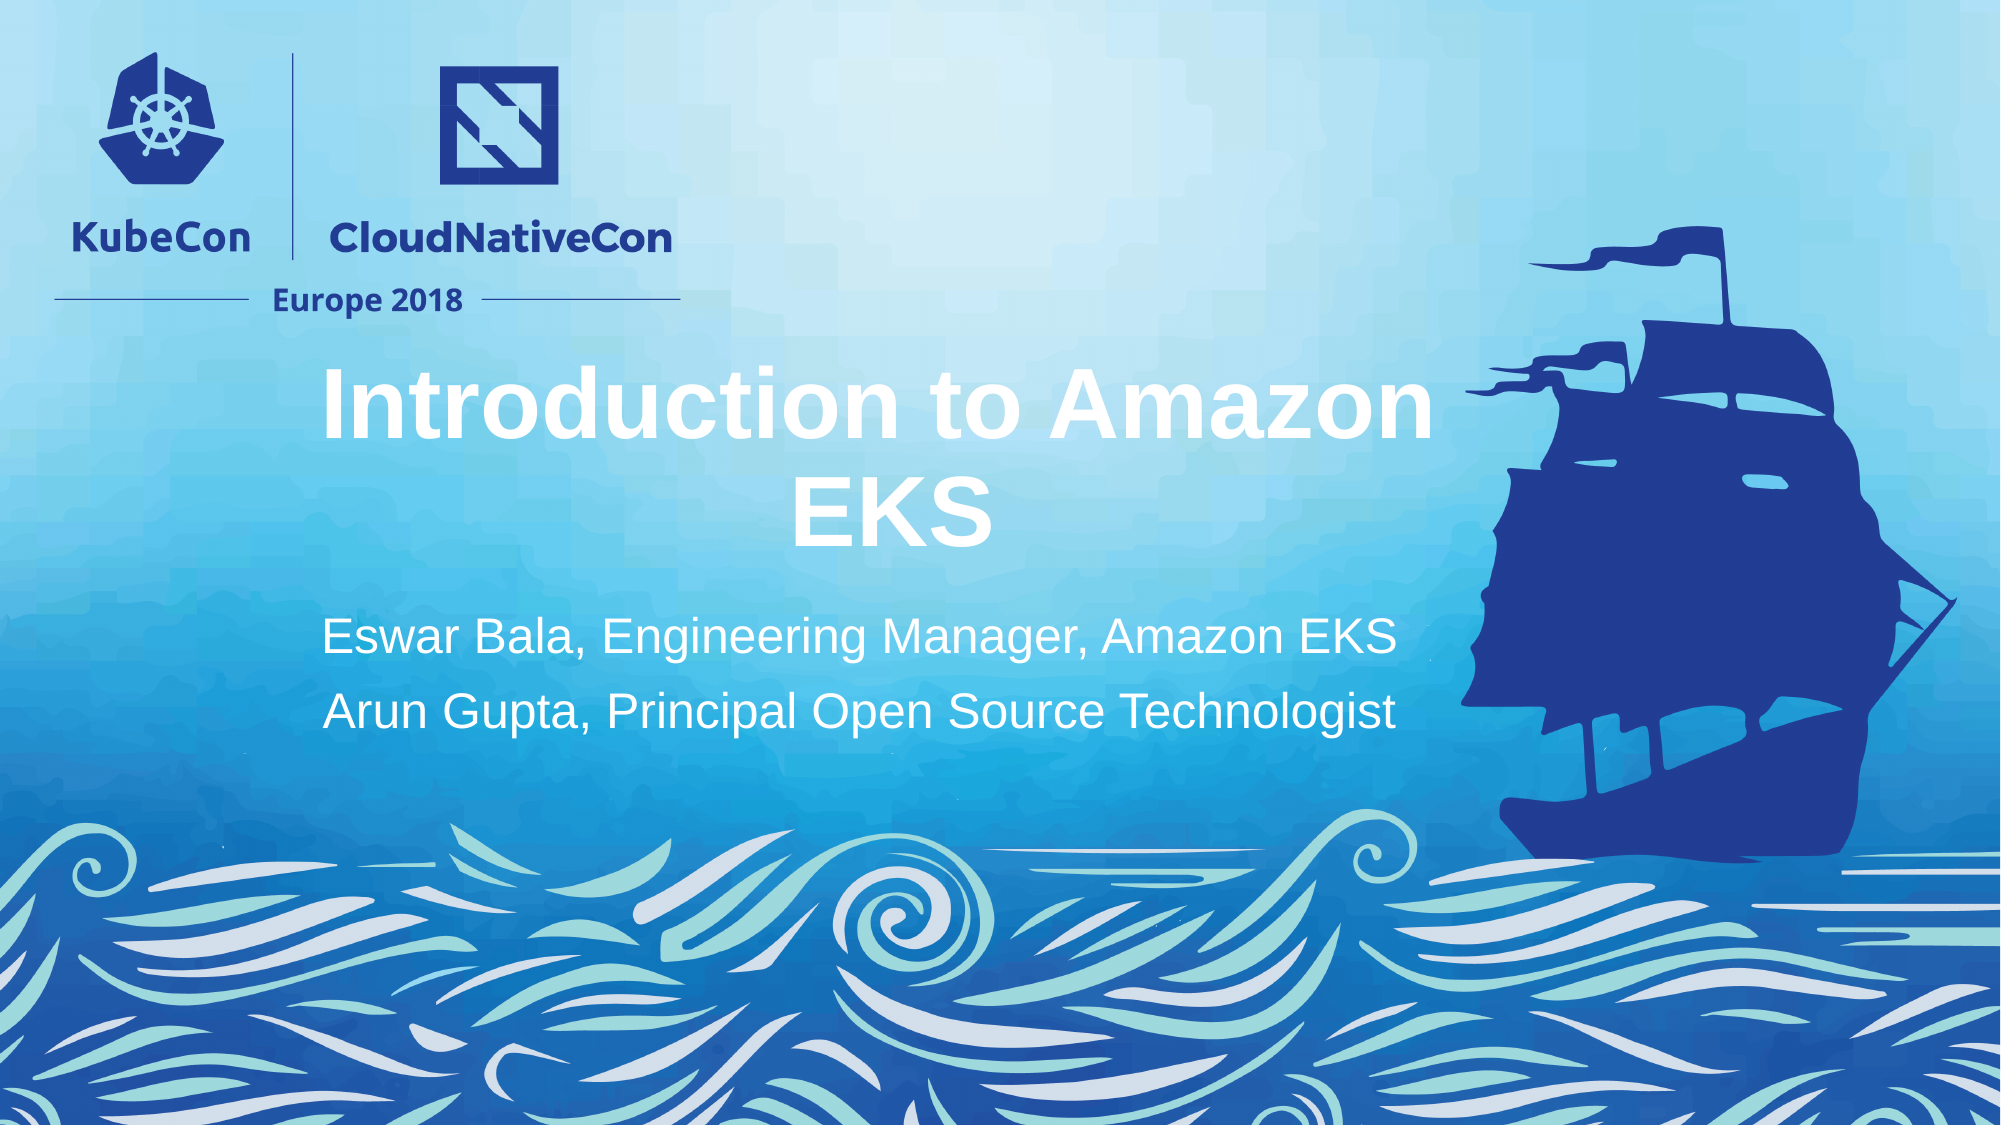

# Introduction to Amazon EKS
Eswar Bala, Engineering Manager, Amazon EKS
Arun Gupta, Principal Open Source Technologist